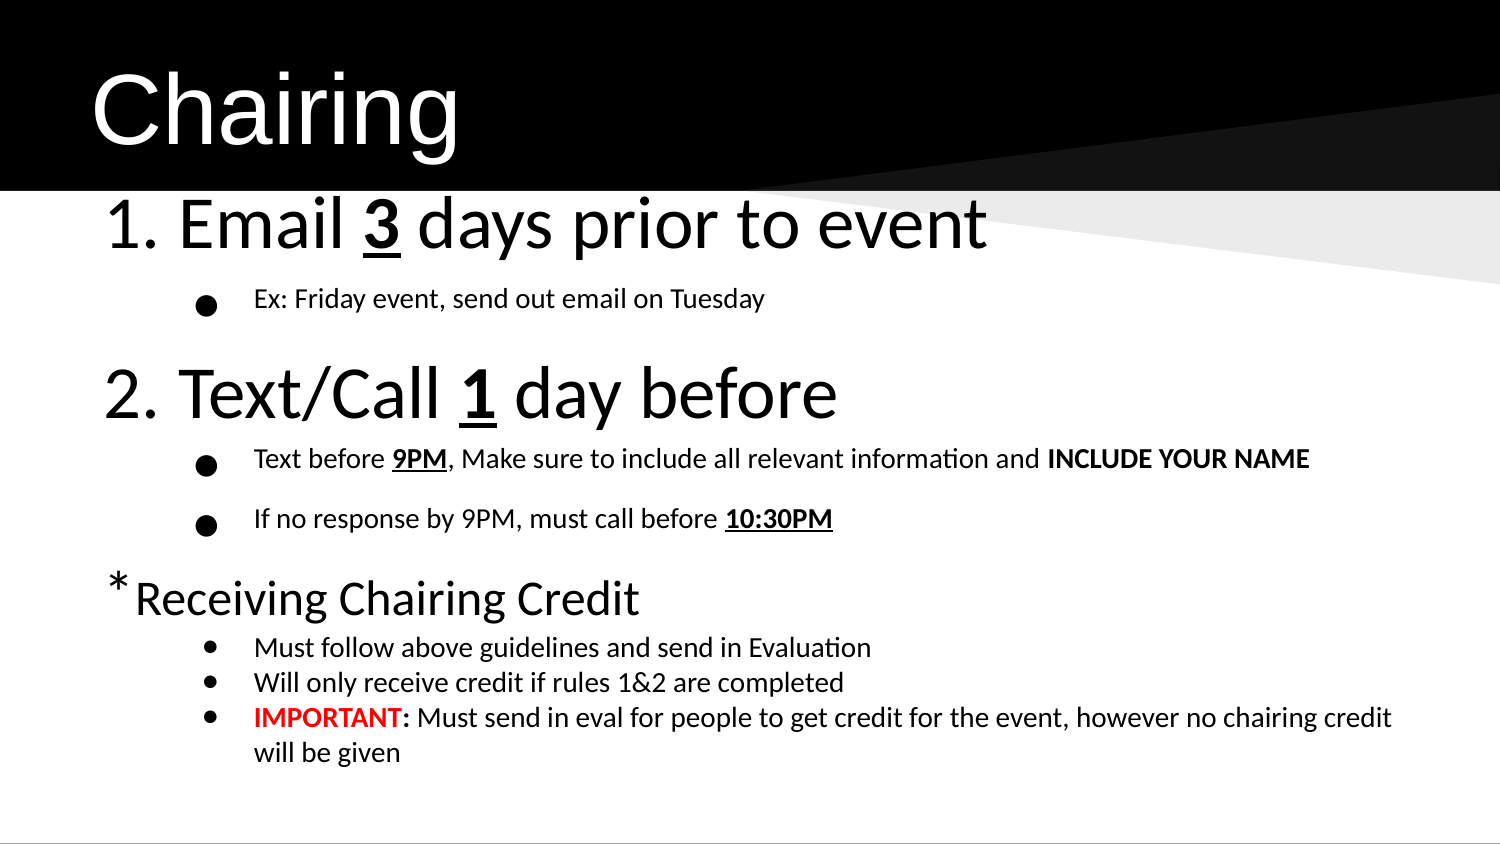

# Chairing
Email 3 days prior to event
Ex: Friday event, send out email on Tuesday
Text/Call 1 day before
Text before 9PM, Make sure to include all relevant information and INCLUDE YOUR NAME
If no response by 9PM, must call before 10:30PM
*Receiving Chairing Credit
Must follow above guidelines and send in Evaluation
Will only receive credit if rules 1&2 are completed
IMPORTANT: Must send in eval for people to get credit for the event, however no chairing credit will be given